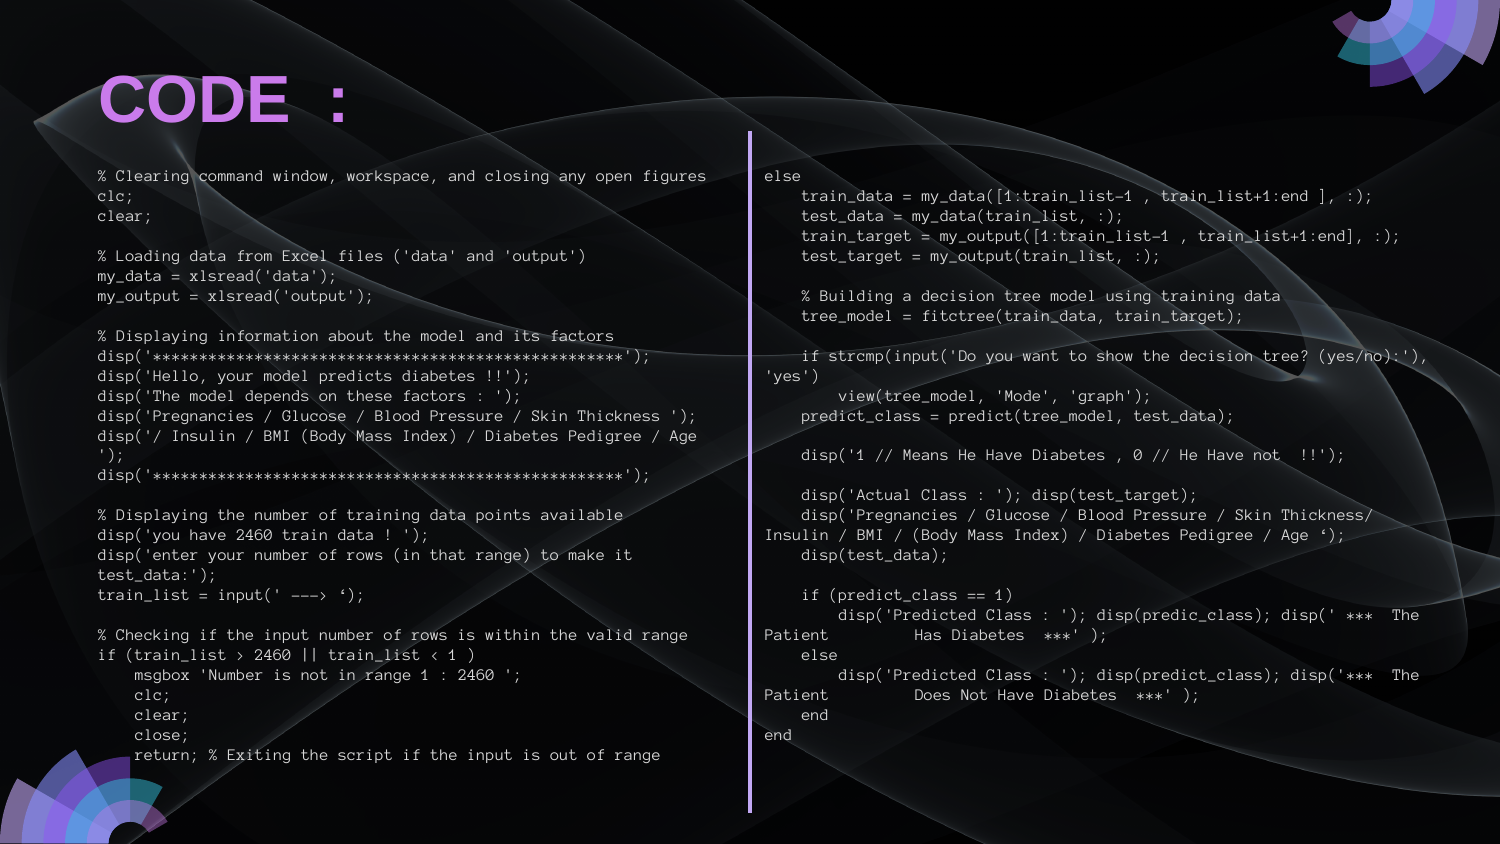

# code  :
% Clearing command window, workspace, and closing any open figures
clc;
clear;
% Loading data from Excel files ('data' and 'output')
my_data = xlsread('data');
my_output = xlsread('output');
% Displaying information about the model and its factors
disp('***************************************************');
disp('Hello, your model predicts diabetes !!');
disp('The model depends on these factors : ');
disp('Pregnancies / Glucose / Blood Pressure / Skin Thickness ');
disp('/ Insulin / BMI (Body Mass Index) / Diabetes Pedigree / Age ');
disp('***************************************************');
% Displaying the number of training data points available
disp('you have 2460 train data ! ');
disp('enter your number of rows (in that range) to make it test_data:');
train_list = input(' ---> ‘);

% Checking if the input number of rows is within the valid range
if (train_list > 2460 || train_list < 1 )
    msgbox 'Number is not in range 1 : 2460 ';
    clc;
    clear;
    close;
    return; % Exiting the script if the input is out of range

else
    train_data = my_data([1:train_list-1 , train_list+1:end ], :);
    test_data = my_data(train_list, :);
    train_target = my_output([1:train_list-1 , train_list+1:end], :);
    test_target = my_output(train_list, :);

    % Building a decision tree model using training data
    tree_model = fitctree(train_data, train_target);

    if strcmp(input('Do you want to show the decision tree? (yes/no):'), 'yes')
        view(tree_model, 'Mode', 'graph');
    predict_class = predict(tree_model, test_data);

    disp('1 // Means He Have Diabetes , 0 // He Have not  !!');

    disp('Actual Class : '); disp(test_target);
    disp('Pregnancies / Glucose / Blood Pressure / Skin Thickness/ Insulin / BMI / (Body Mass Index) / Diabetes Pedigree / Age ‘);
    disp(test_data);

    if (predict_class == 1)
        disp('Predicted Class : '); disp(predic_class); disp(' ***  The Patient 	Has Diabetes  ***' );
    else
        disp('Predicted Class : '); disp(predict_class); disp('***  The Patient 	Does Not Have Diabetes  ***' );
    end
end